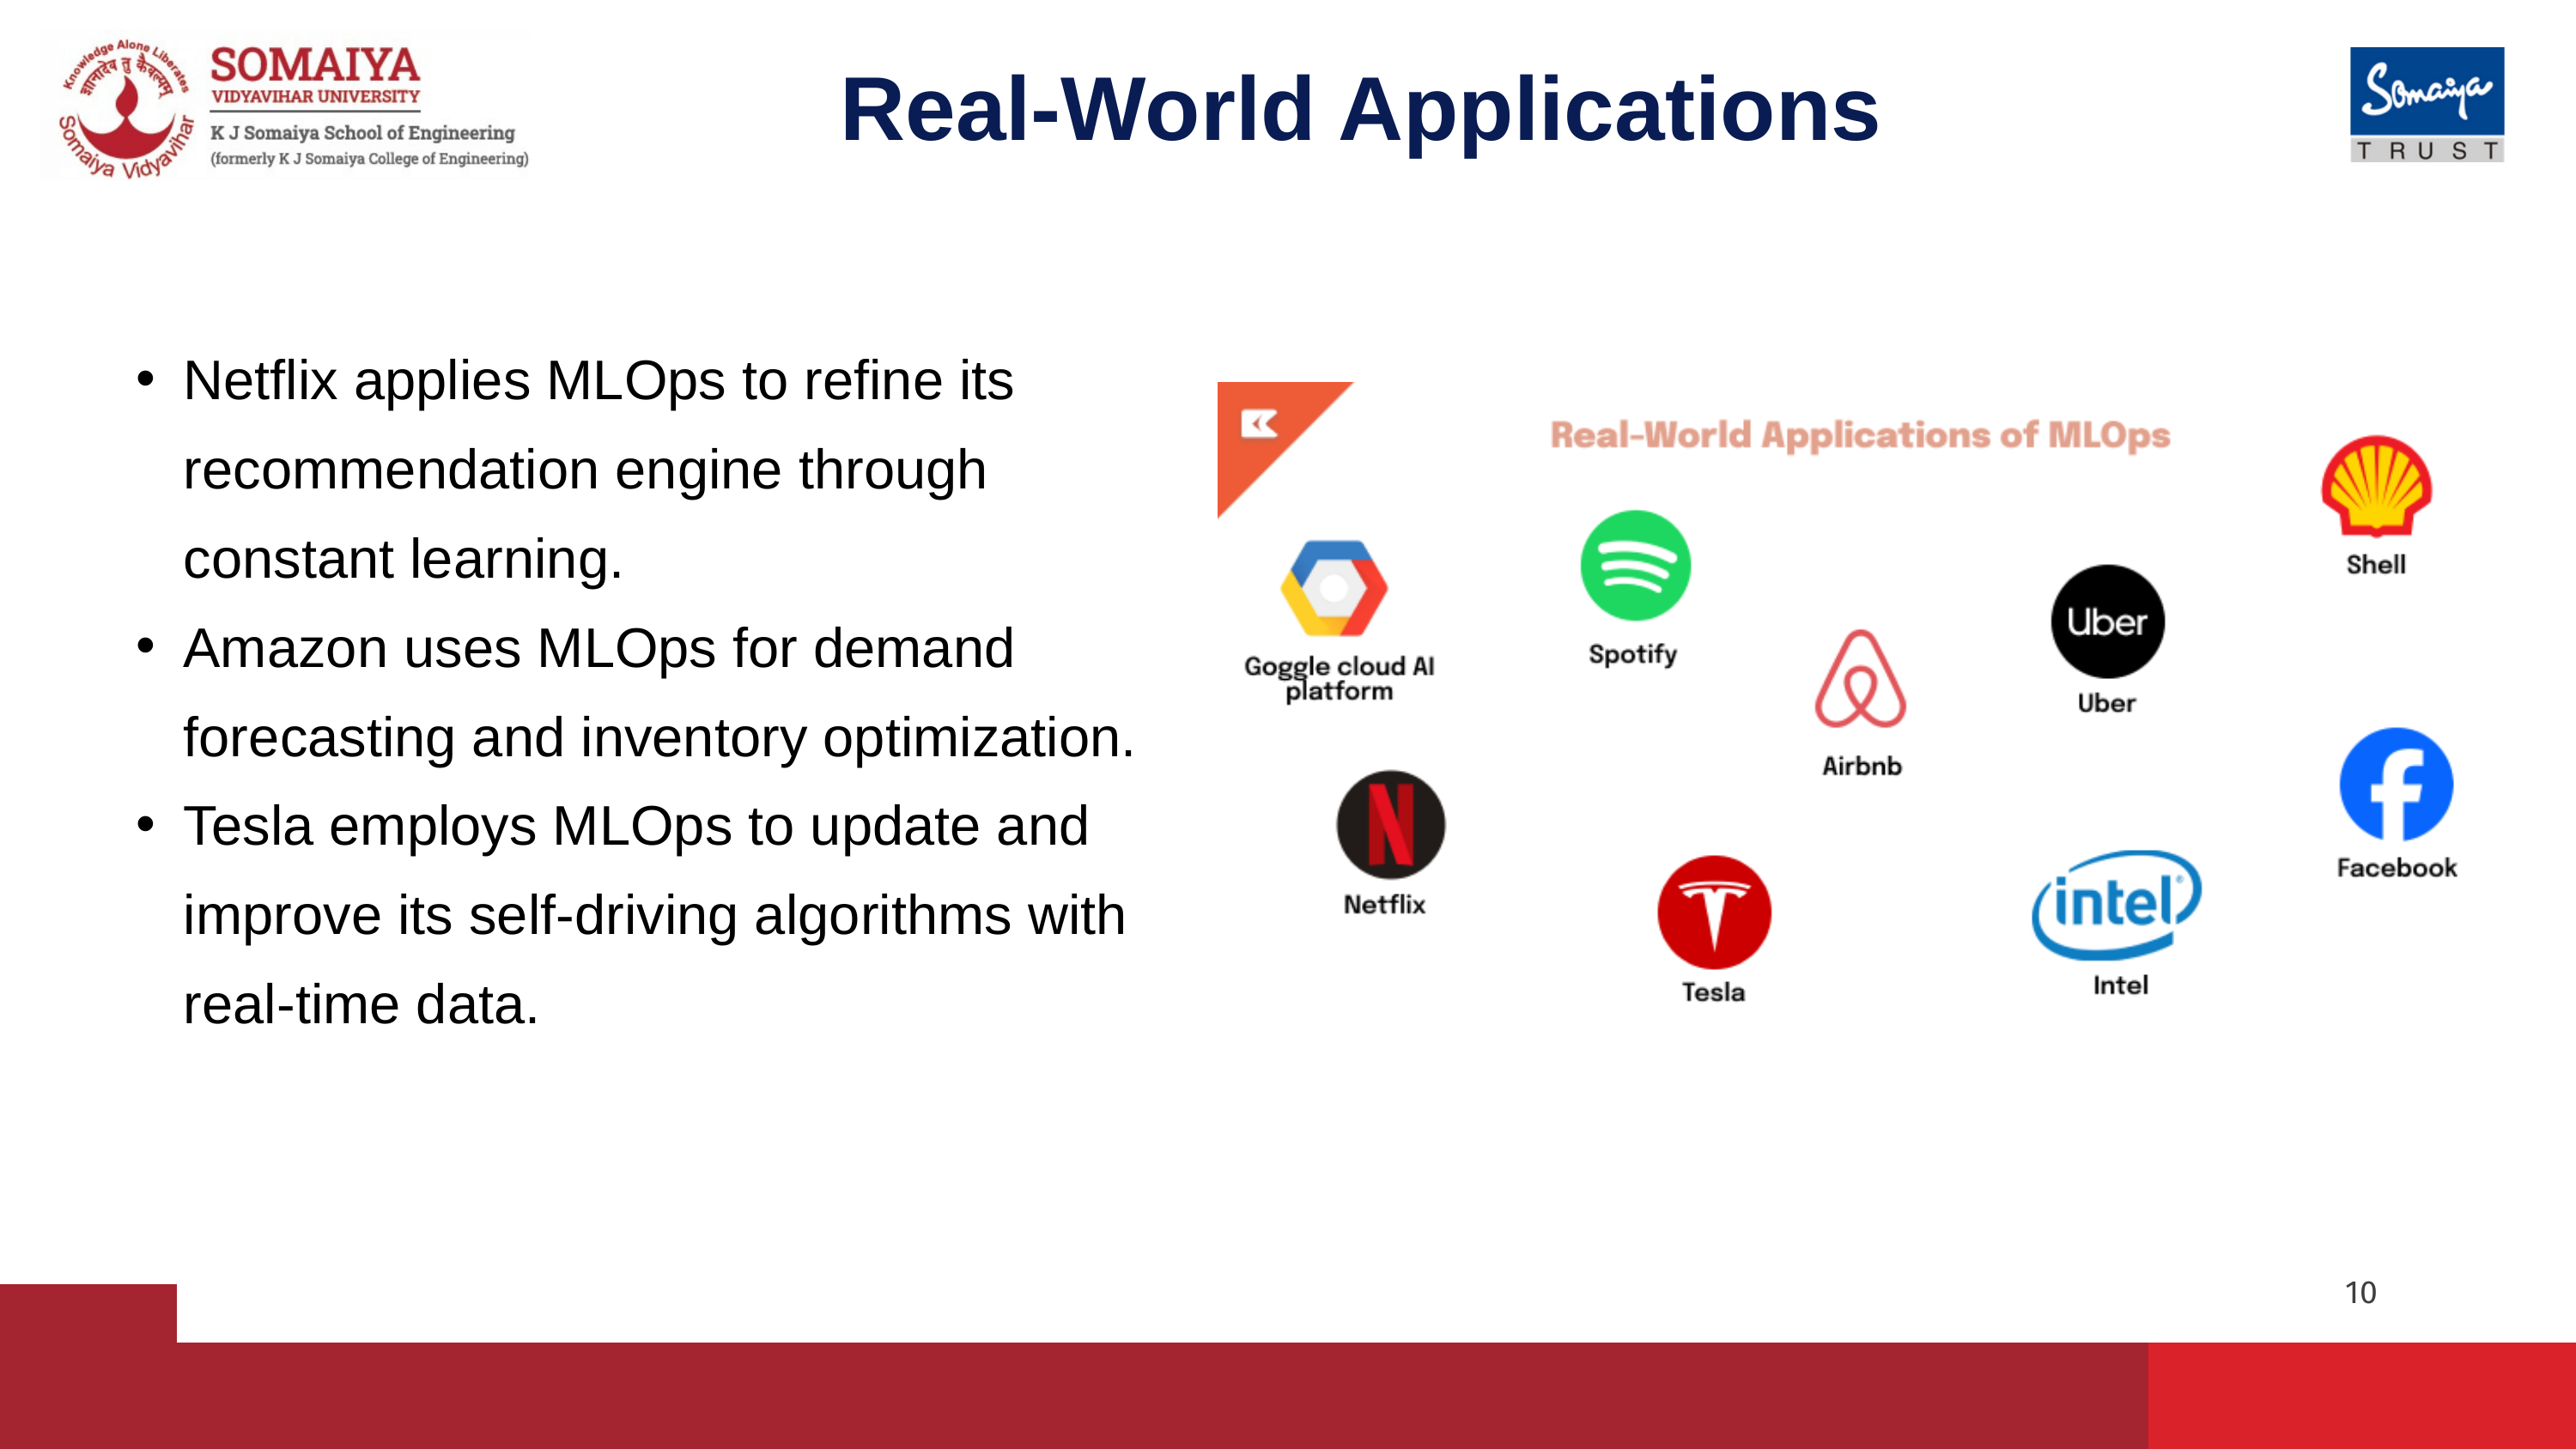

Real-World Applications

Netflix applies MLOps to refine its recommendation engine through constant learning.
Amazon uses MLOps for demand forecasting and inventory optimization.
Tesla employs MLOps to update and improve its self-driving algorithms with real-time data.

10